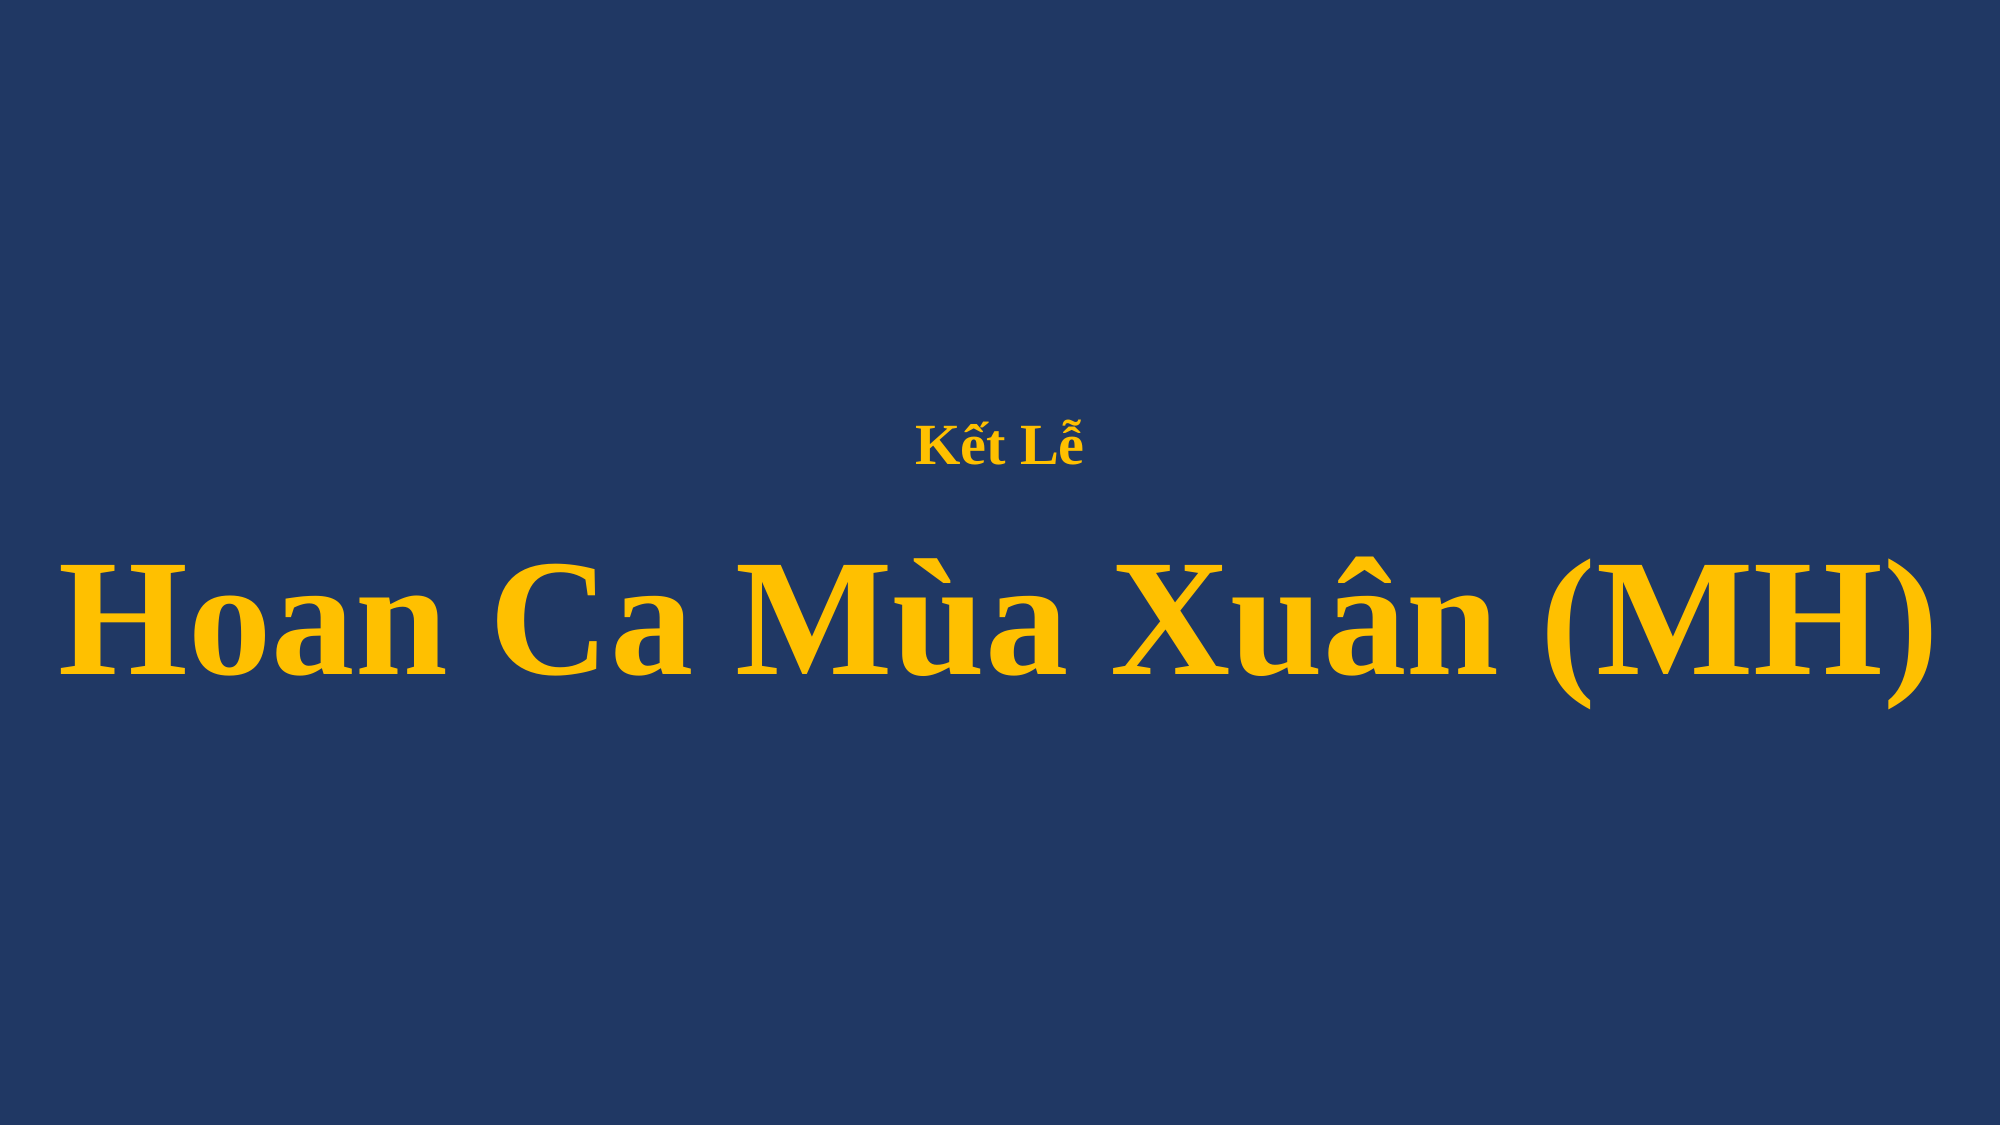

# Kết Lễ Hoan Ca Mùa Xuân (MH)